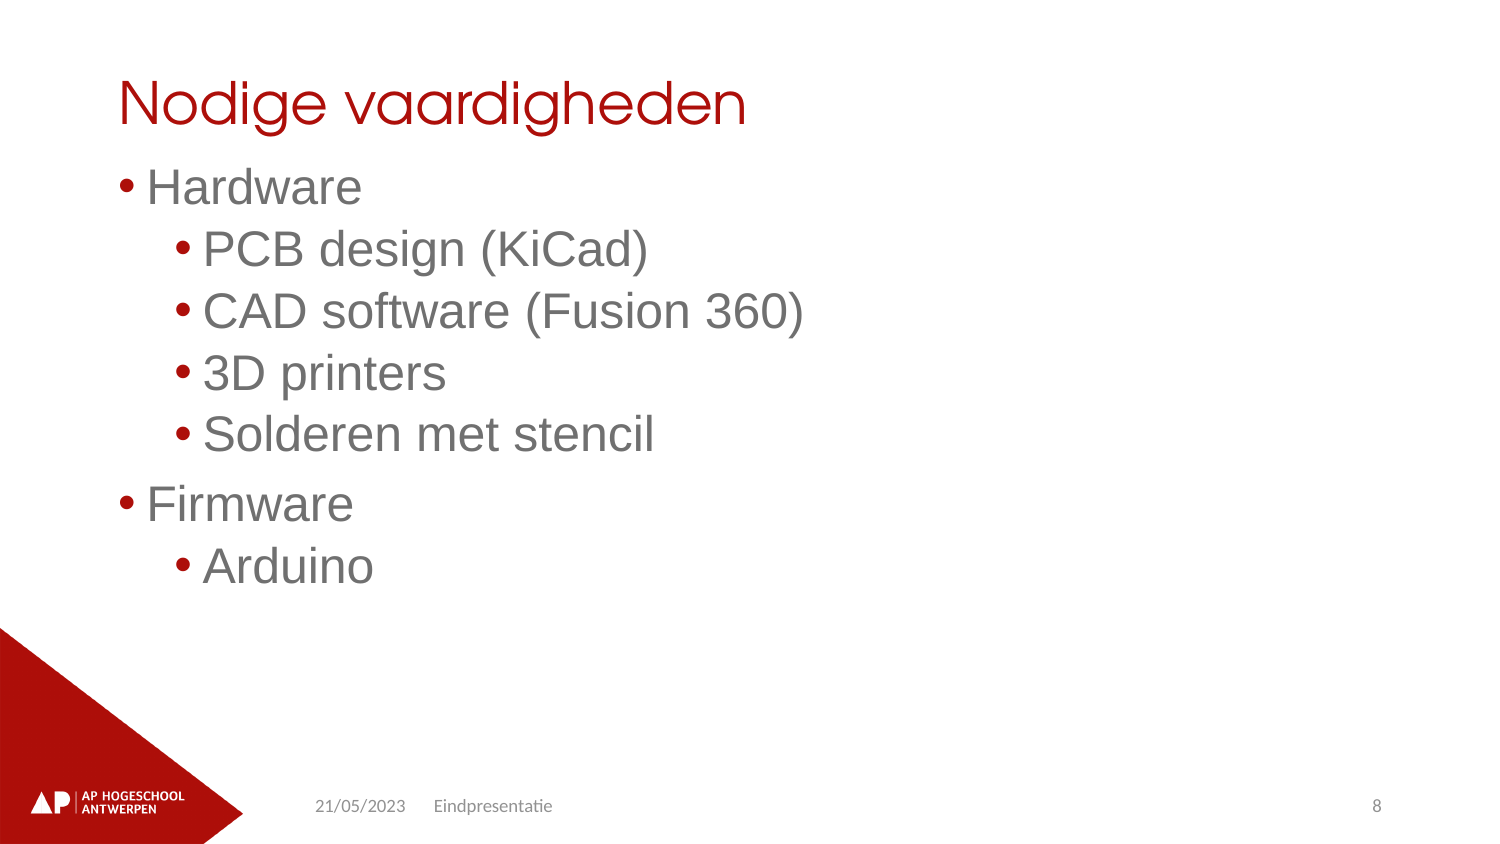

# Nodige vaardigheden
Hardware
PCB design (KiCad)
CAD software (Fusion 360)
3D printers
Solderen met stencil
Firmware
Arduino
21/05/2023
Eindpresentatie
8